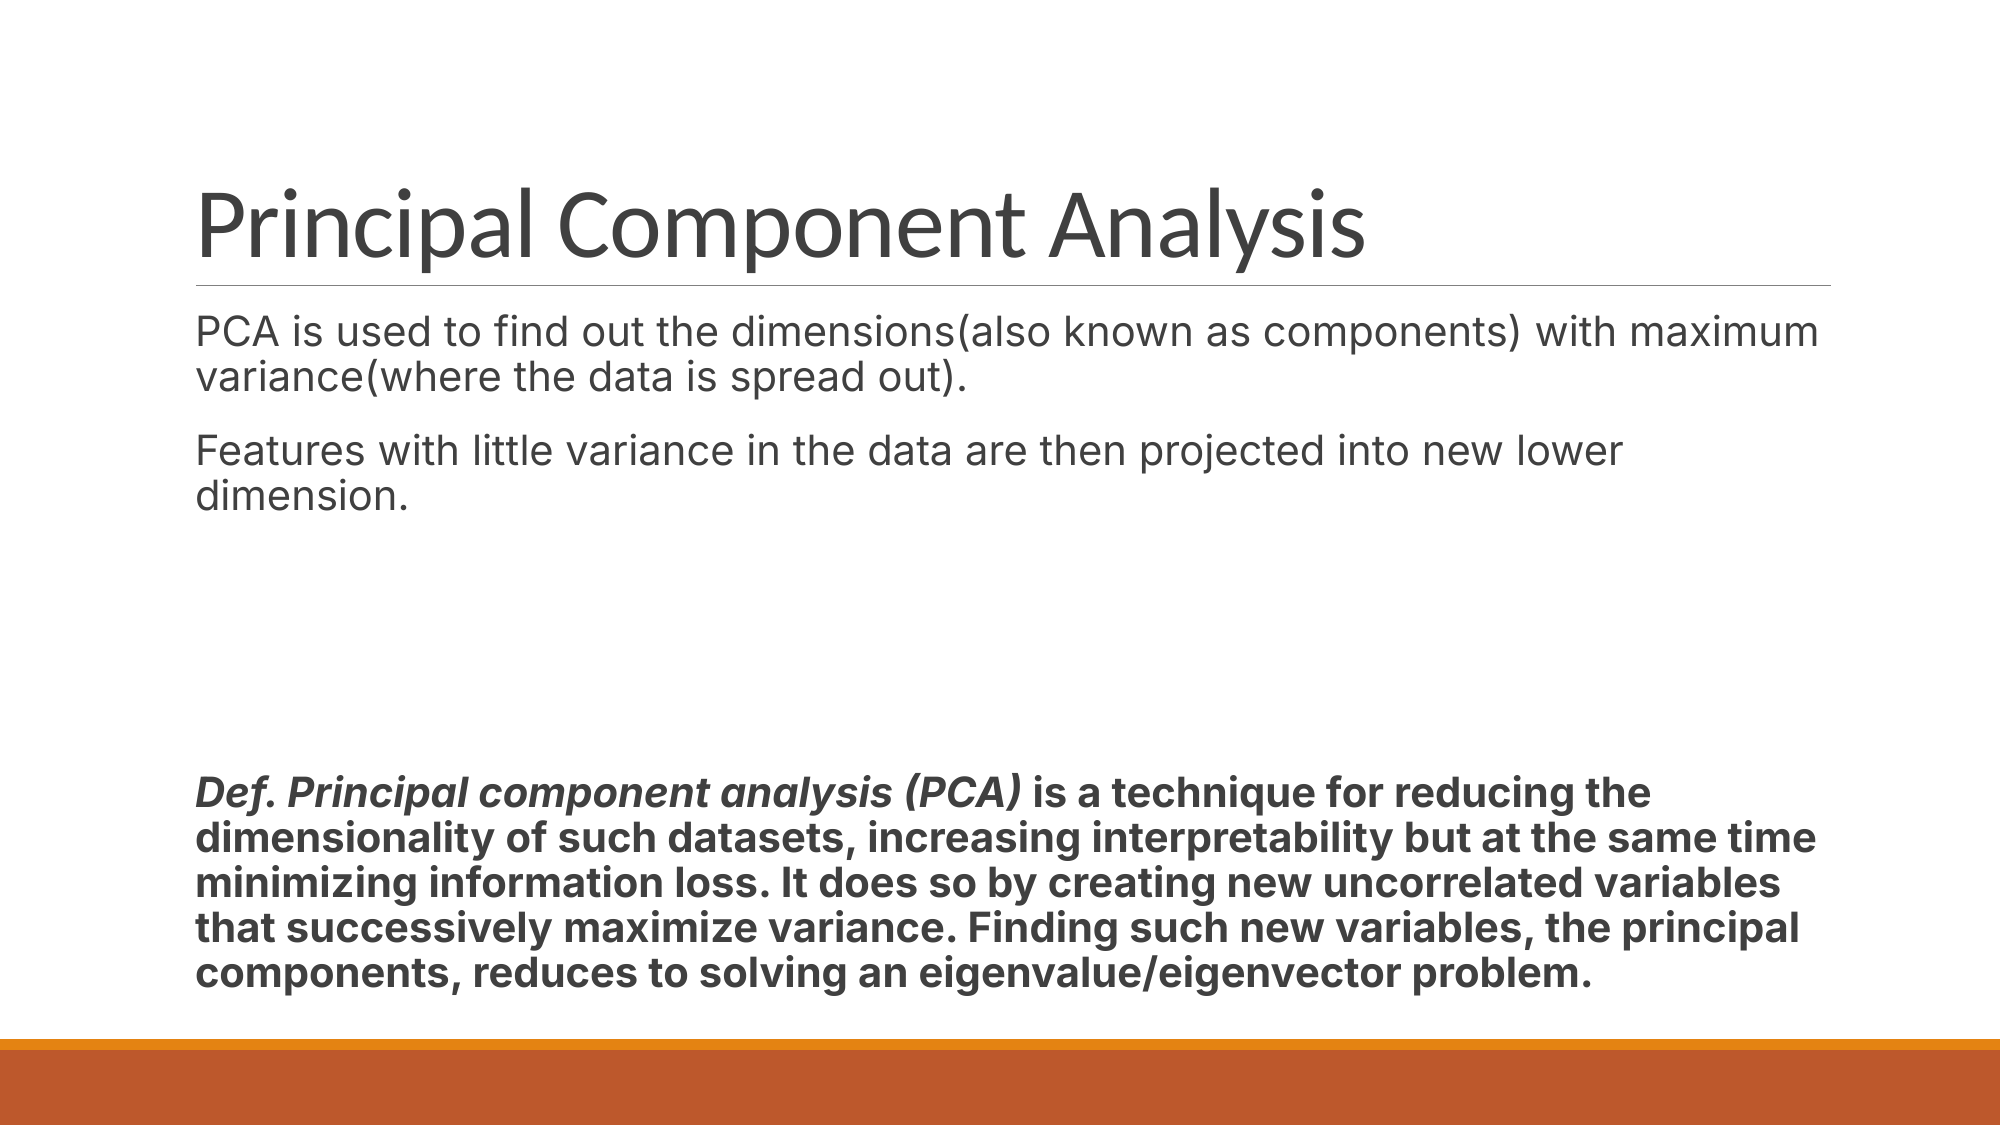

# Principal Component Analysis
PCA is used to find out the dimensions(also known as components) with maximum variance(where the data is spread out).
Features with little variance in the data are then projected into new lower dimension.

Def. Principal component analysis (PCA) is a technique for reducing the dimensionality of such datasets, increasing interpretability but at the same time minimizing information loss. It does so by creating new uncorrelated variables that successively maximize variance. Finding such new variables, the principal components, reduces to solving an eigenvalue/eigenvector problem.